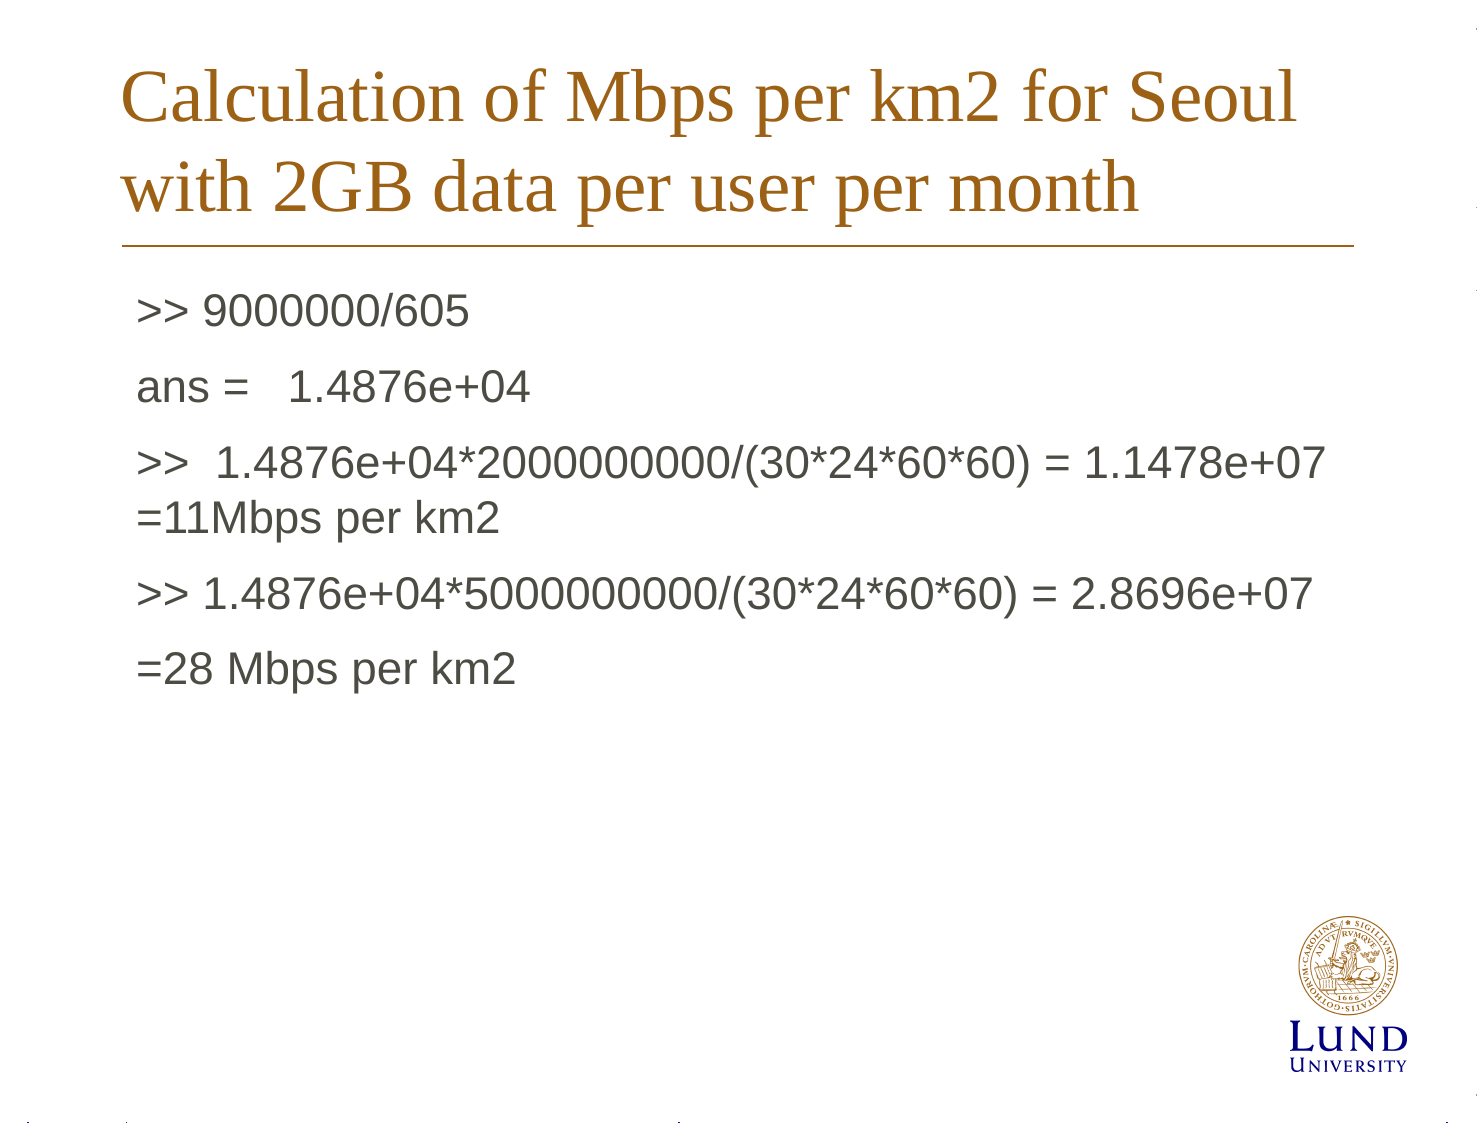

# Calculation of Mbps per km2 for Seoul with 2GB data per user per month
>> 9000000/605
ans =   1.4876e+04
>>  1.4876e+04*2000000000/(30*24*60*60) = 1.1478e+07 =11Mbps per km2
>> 1.4876e+04*5000000000/(30*24*60*60) = 2.8696e+07
=28 Mbps per km2